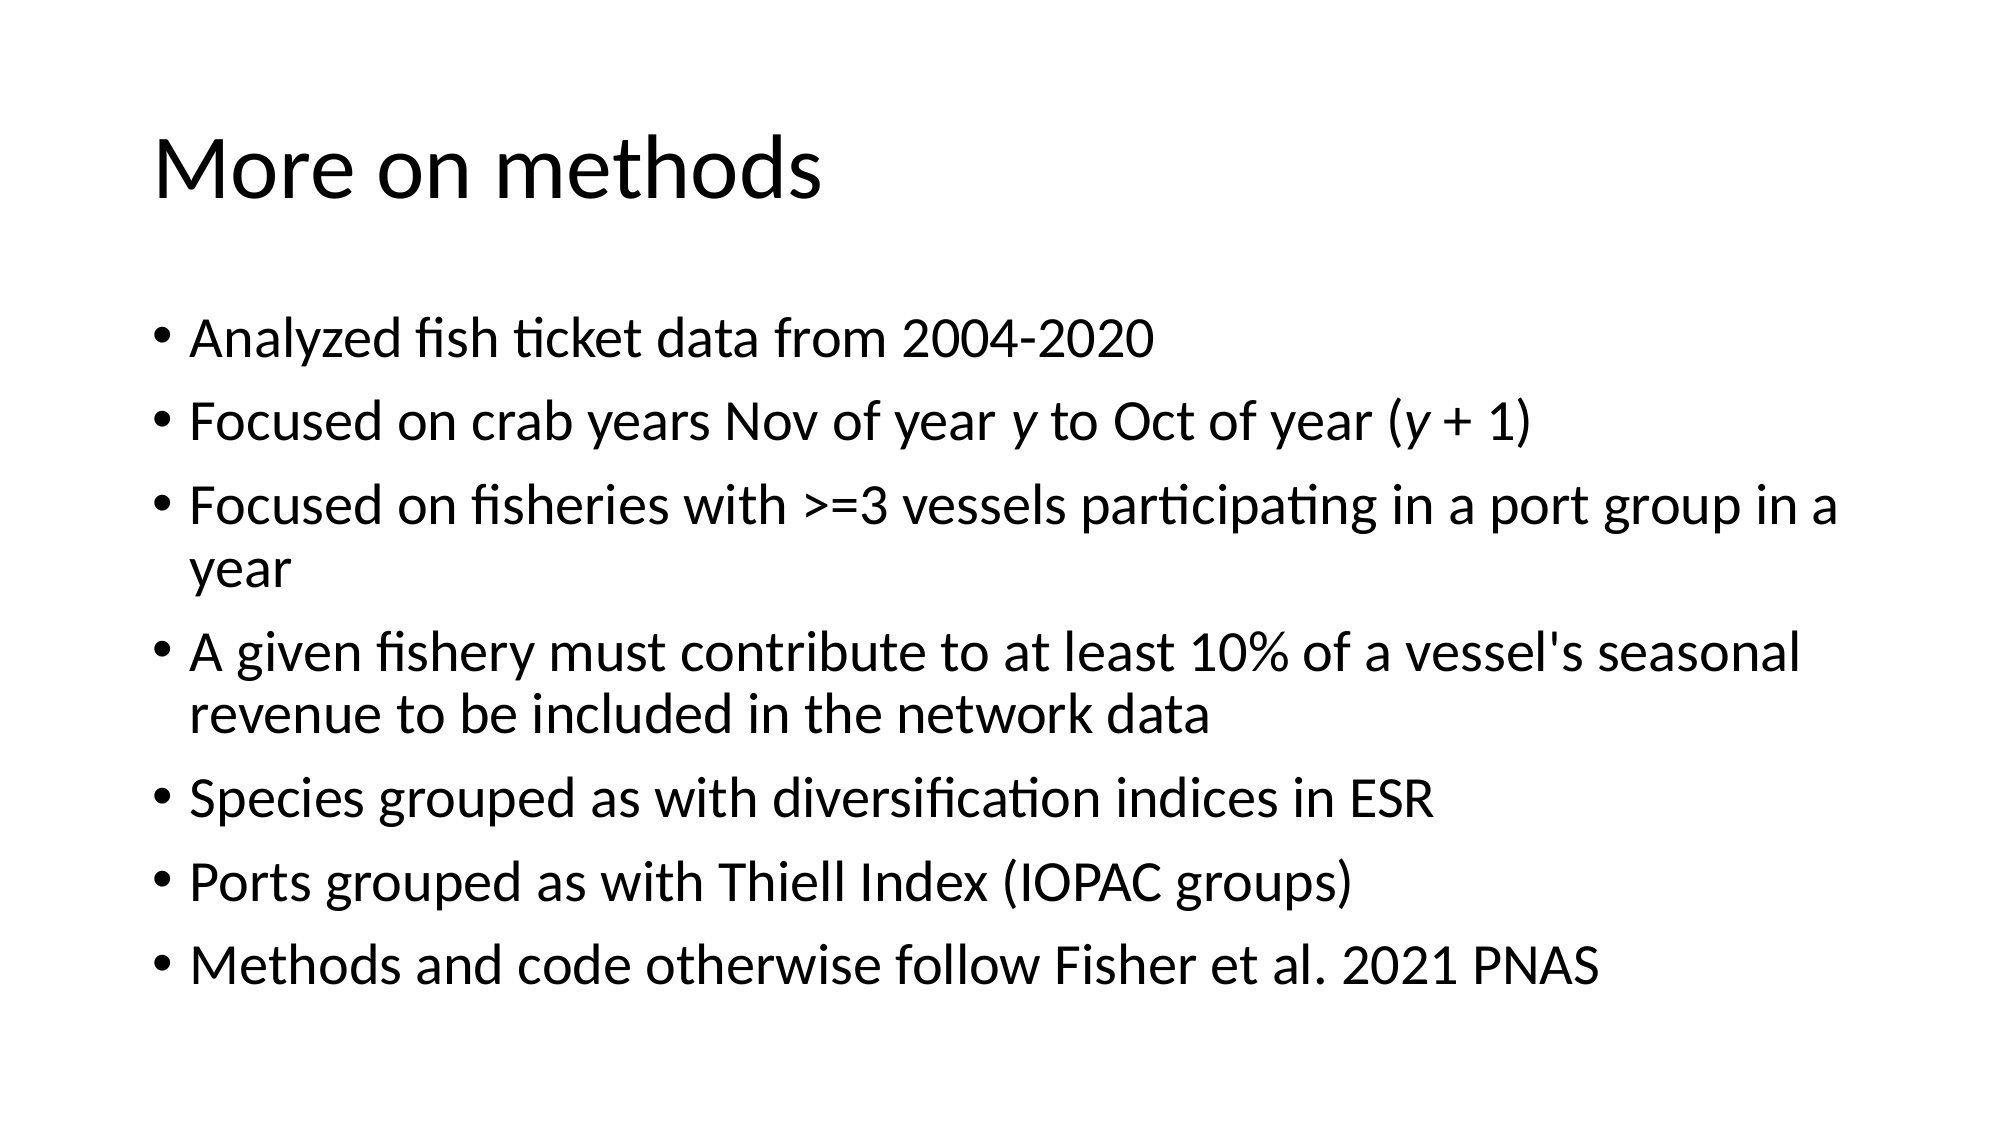

# More on methods
Analyzed fish ticket data from 2004-2020
Focused on crab years Nov of year y to Oct of year (y + 1)
Focused on fisheries with >=3 vessels participating in a port group in a year
A given fishery must contribute to at least 10% of a vessel's seasonal revenue to be included in the network data
Species grouped as with diversification indices in ESR
Ports grouped as with Thiell Index (IOPAC groups)
Methods and code otherwise follow Fisher et al. 2021 PNAS